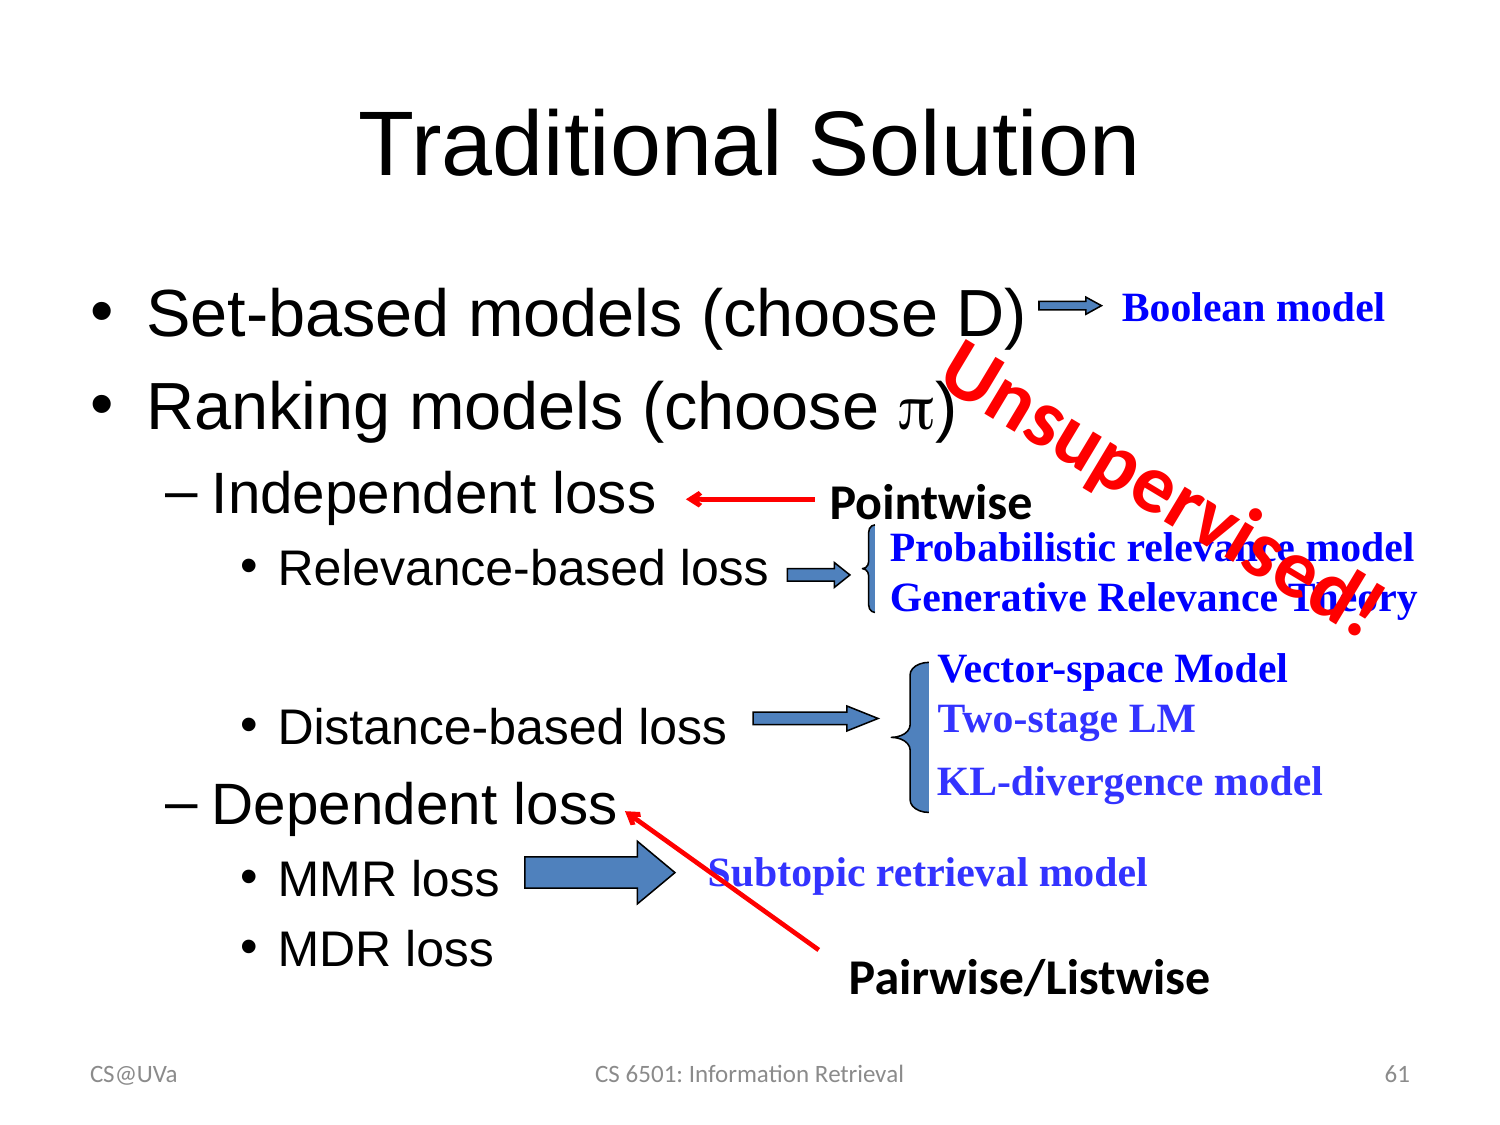

# Traditional Solution
Set-based models (choose D)
Ranking models (choose π)
Independent loss
Relevance-based loss

Distance-based loss
Dependent loss
MMR loss
MDR loss
Boolean model

Pointwise
Unsupervised!
Probabilistic relevance model
Generative Relevance Theory

Vector-space Model

Two-stage LM

KL-divergence model
Subtopic retrieval model

Pairwise/Listwise
CS@UVa
CS 6501: Information Retrieval
61